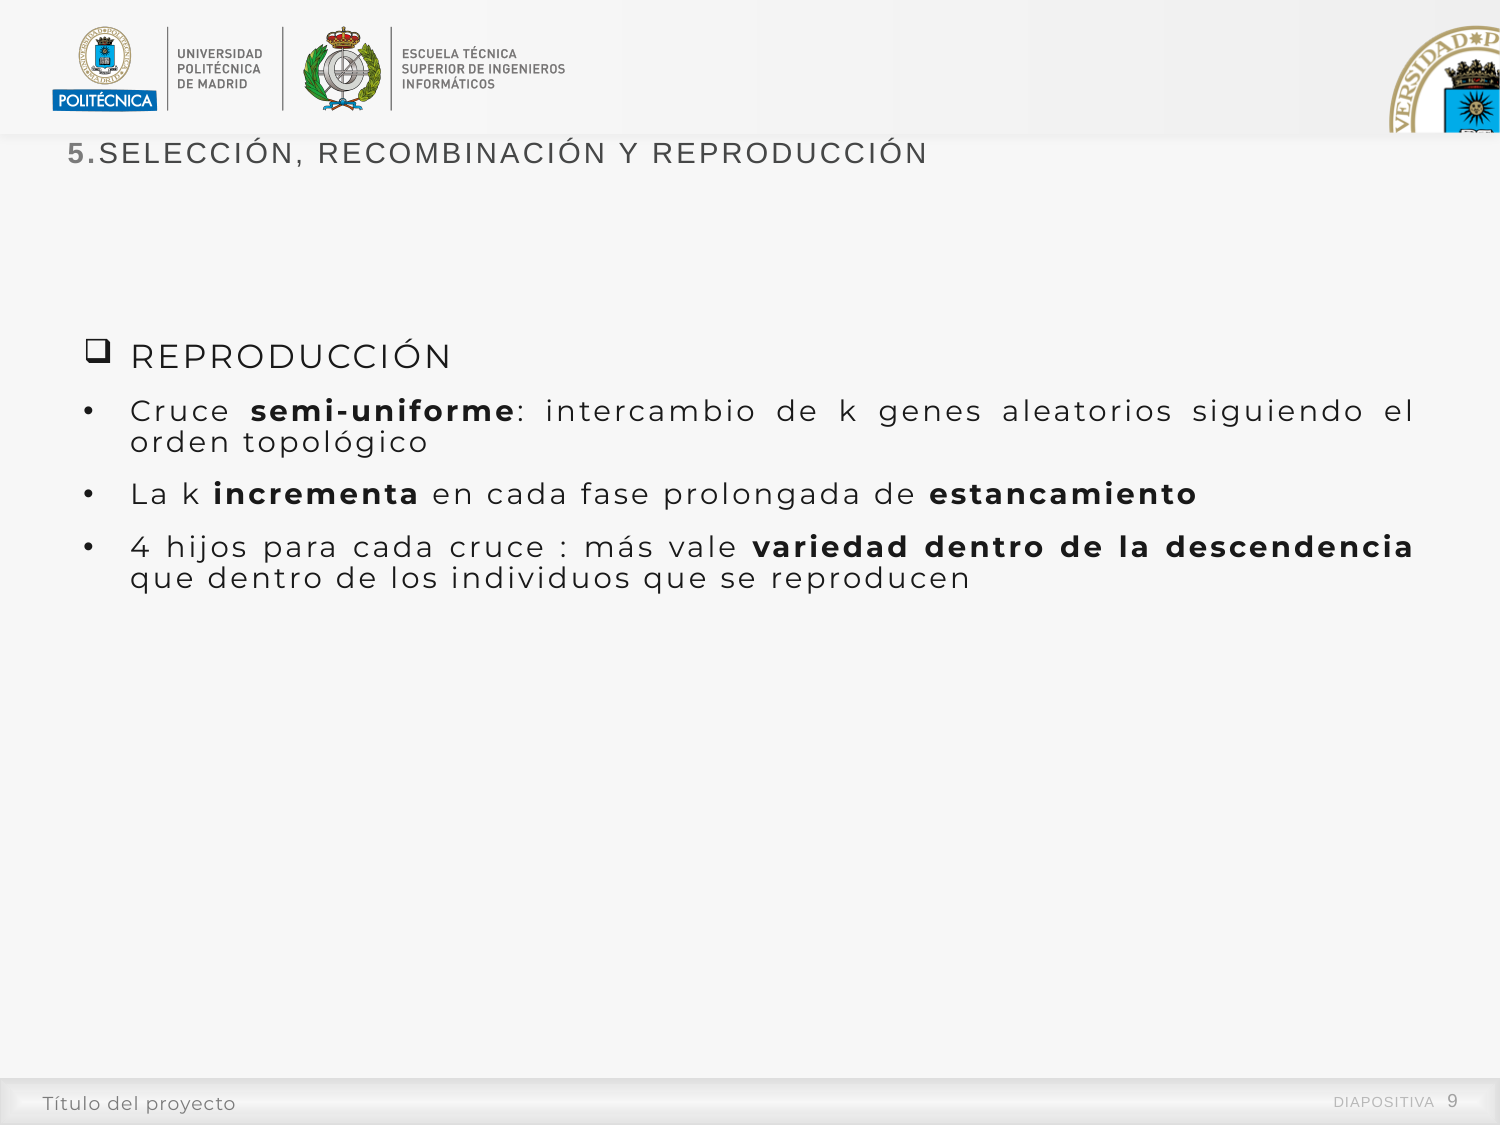

5.Selección, recombinación y reproducción

REPRODUCCIÓN
Cruce semi-uniforme: intercambio de k genes aleatorios siguiendo el orden topológico
La k incrementa en cada fase prolongada de estancamiento
4 hijos para cada cruce : más vale variedad dentro de la descendencia que dentro de los individuos que se reproducen

Título del proyecto